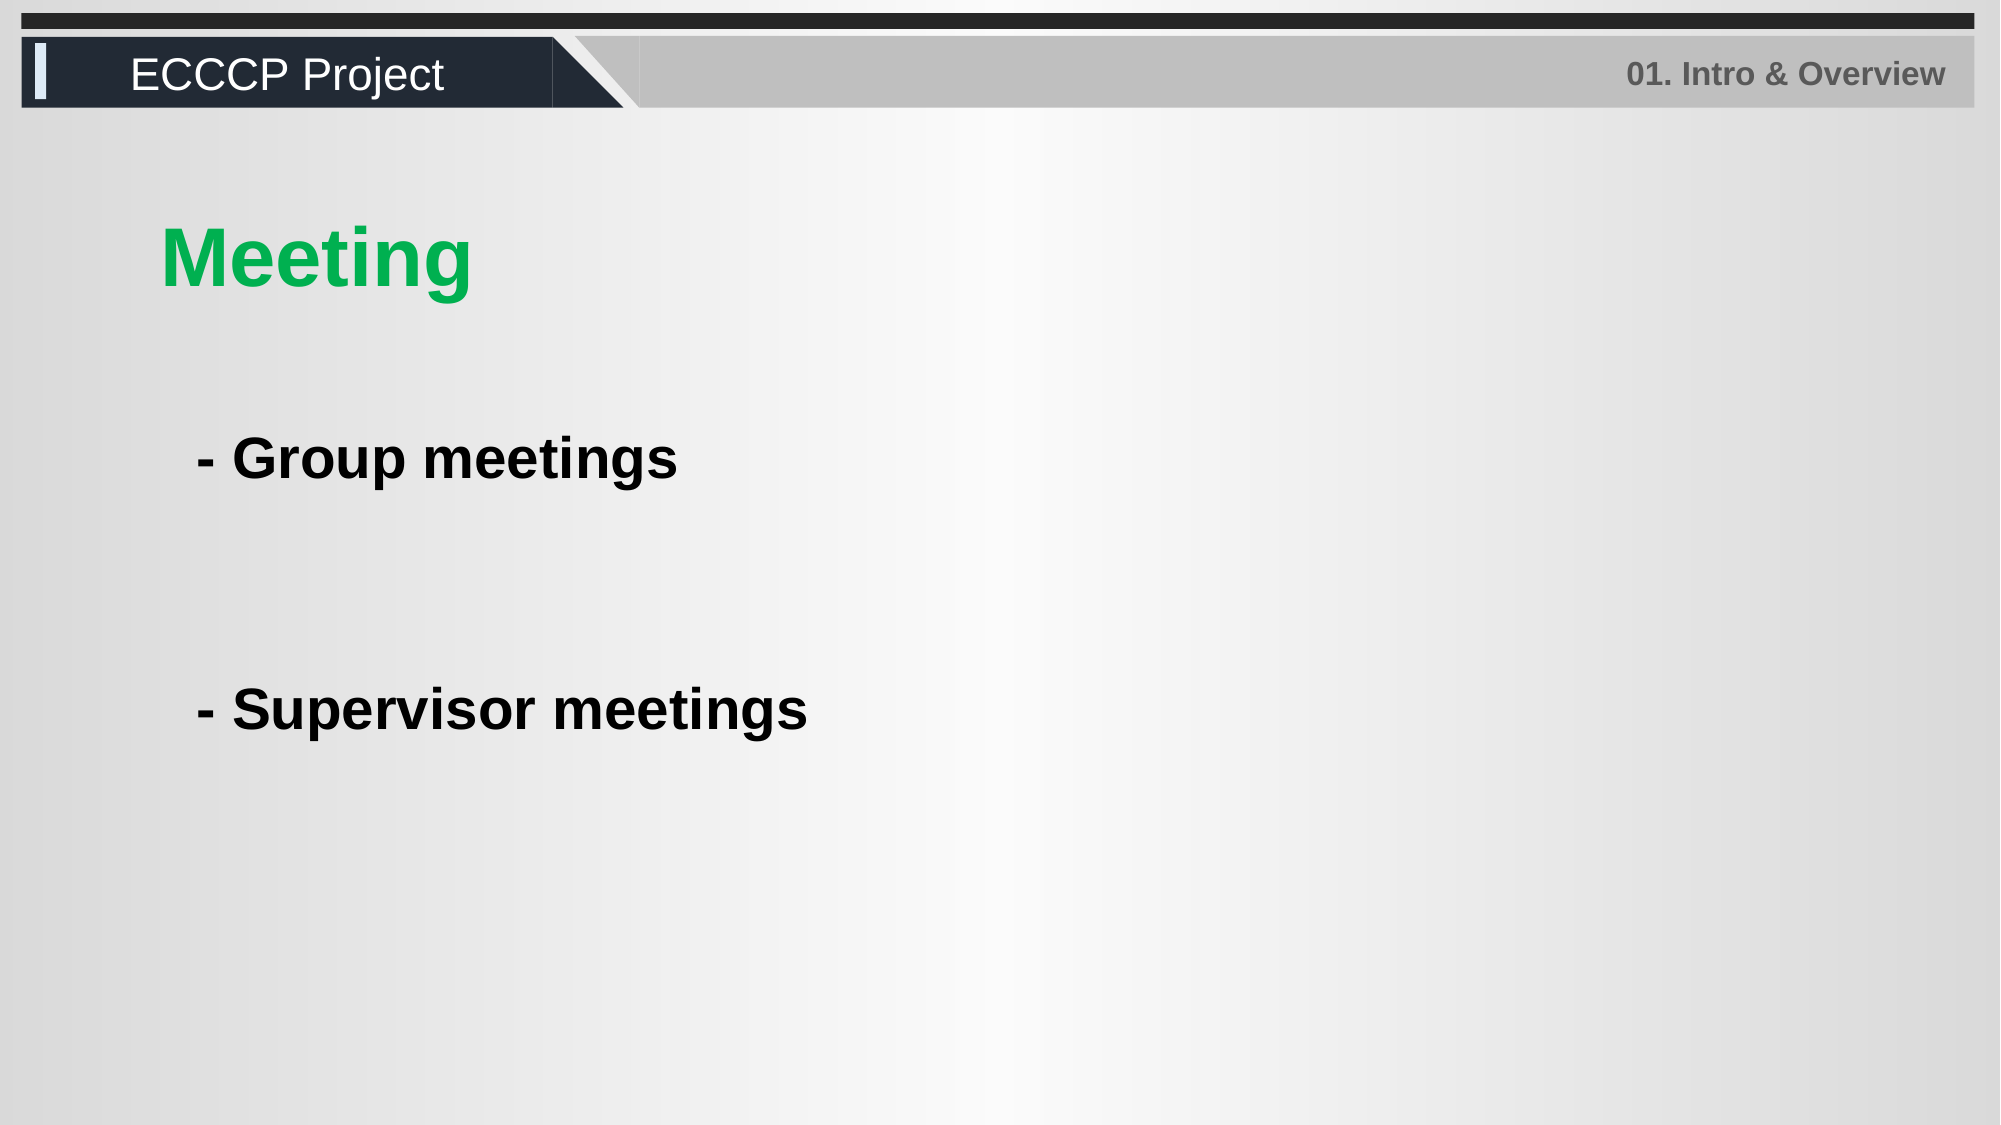

ECCCP Project

01. Intro & Overview
Meeting
- Group meetings

- Supervisor meetings